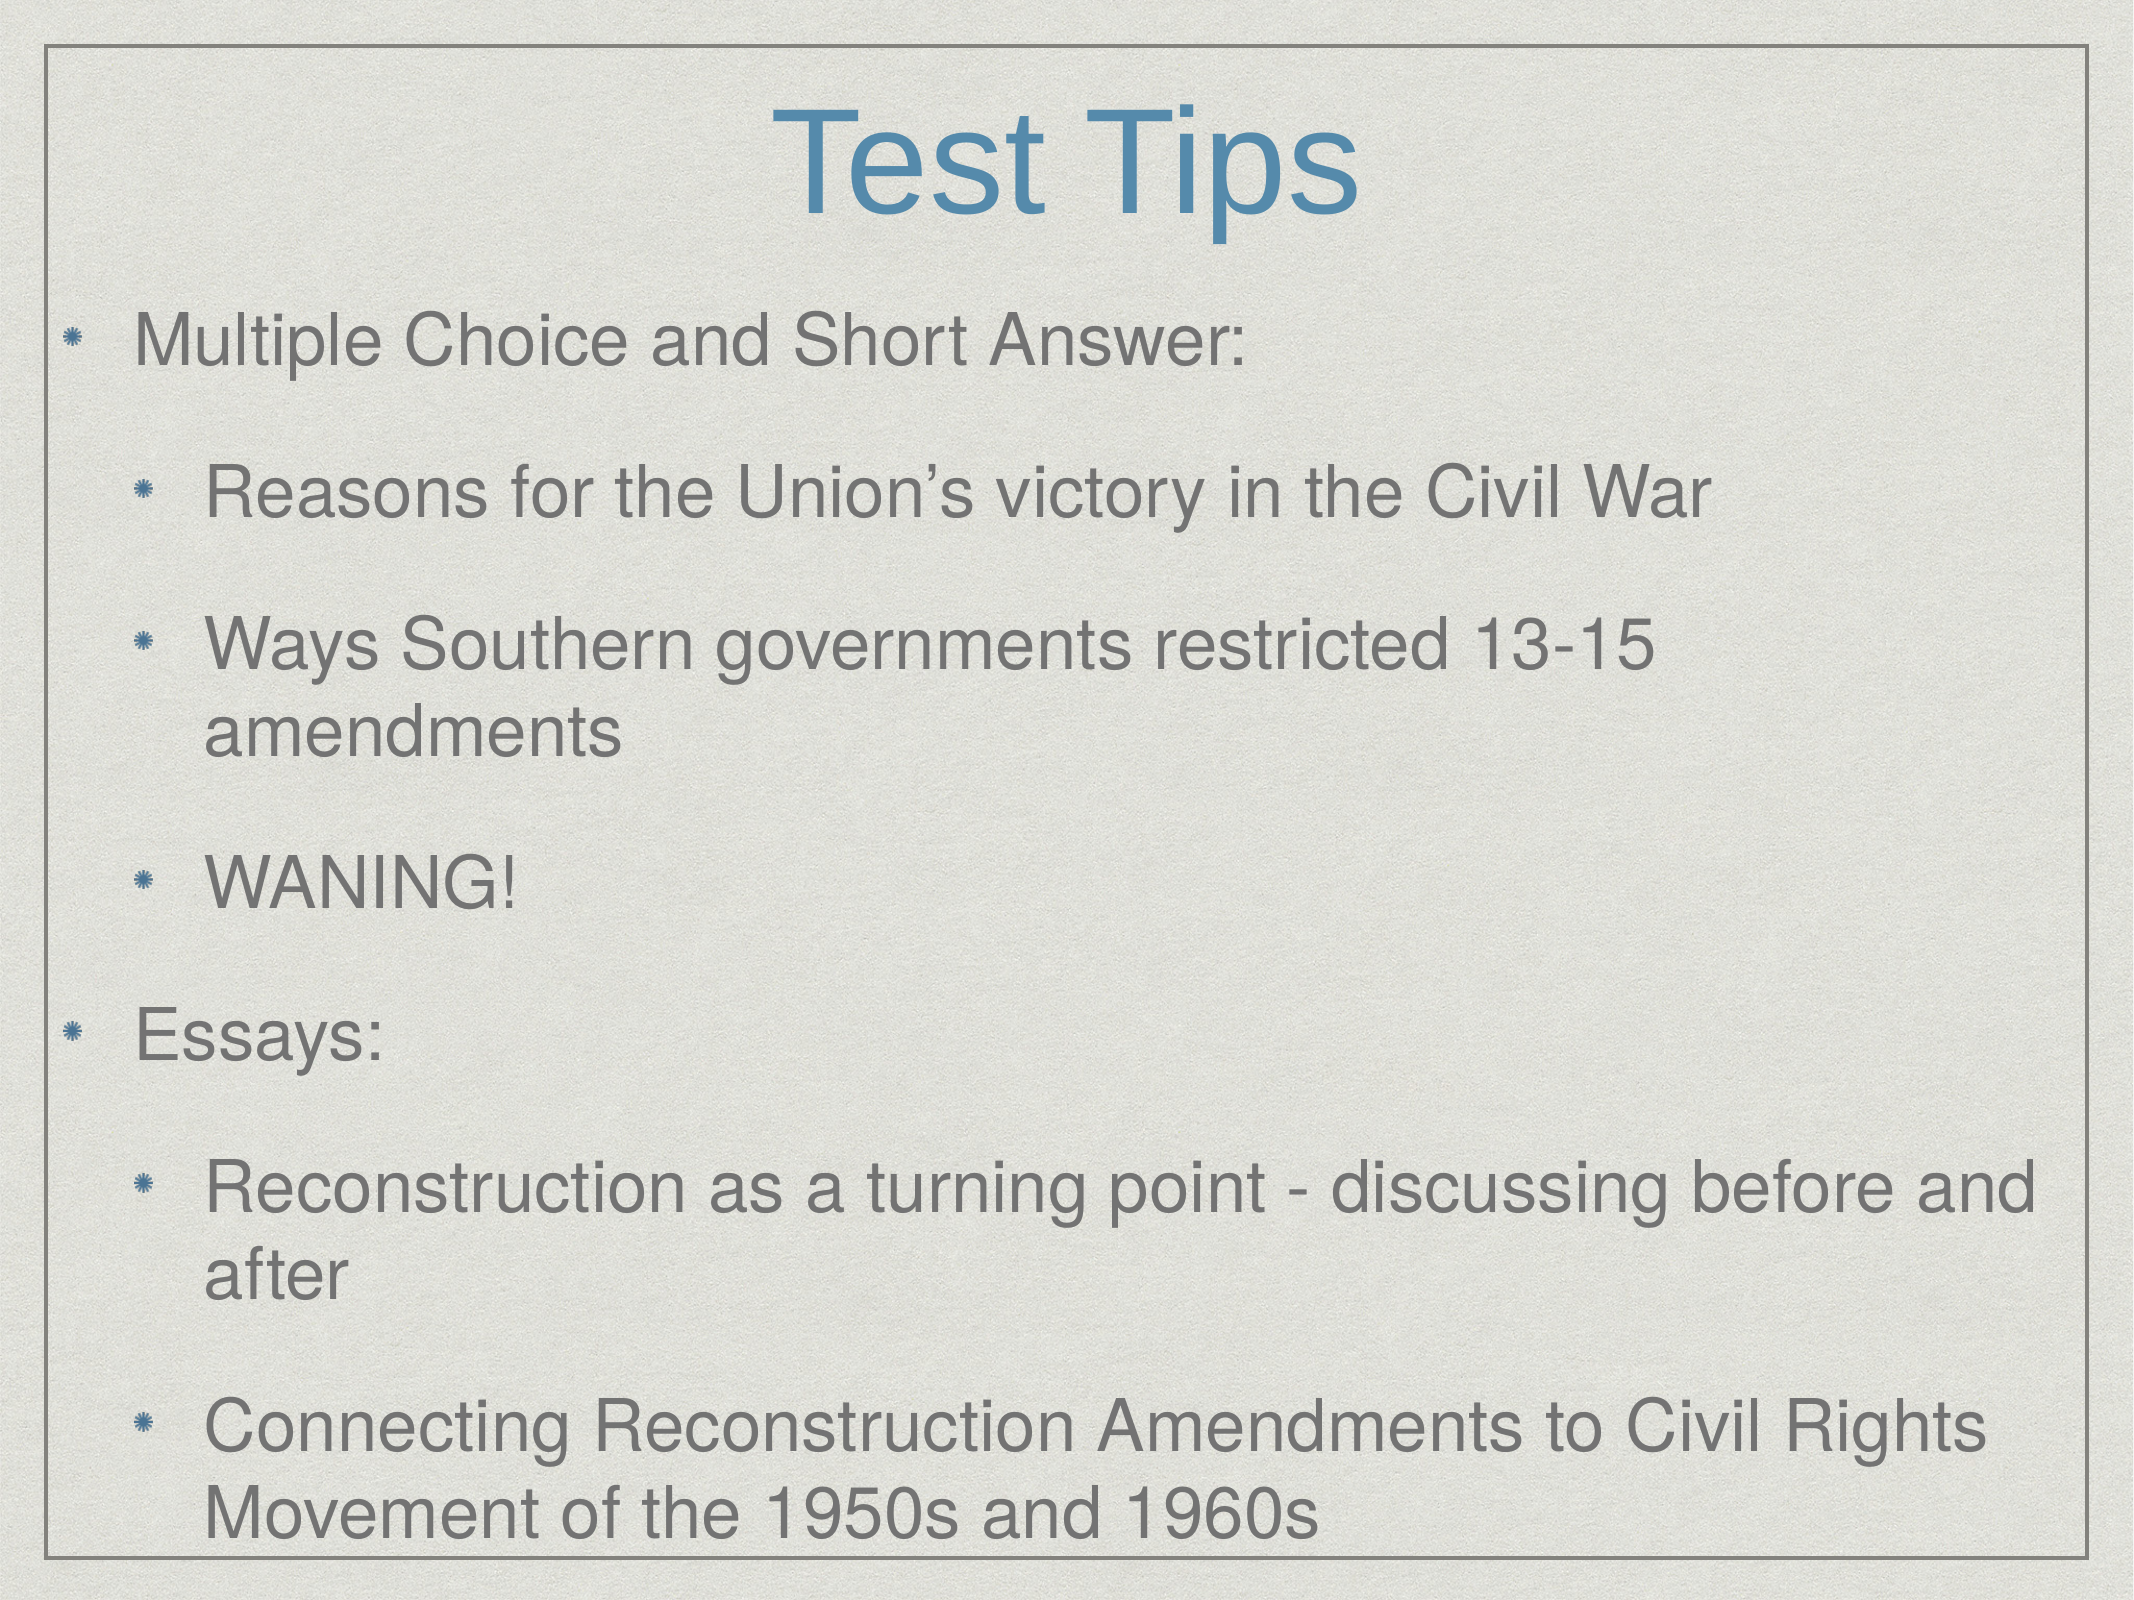

# Test Tips
Multiple Choice and Short Answer:
Reasons for the Union’s victory in the Civil War
Ways Southern governments restricted 13-15  amendments
WANING!
Essays:
Reconstruction as a turning point - discussing before and after
Connecting Reconstruction Amendments to Civil Rights Movement of the 1950s and 1960s